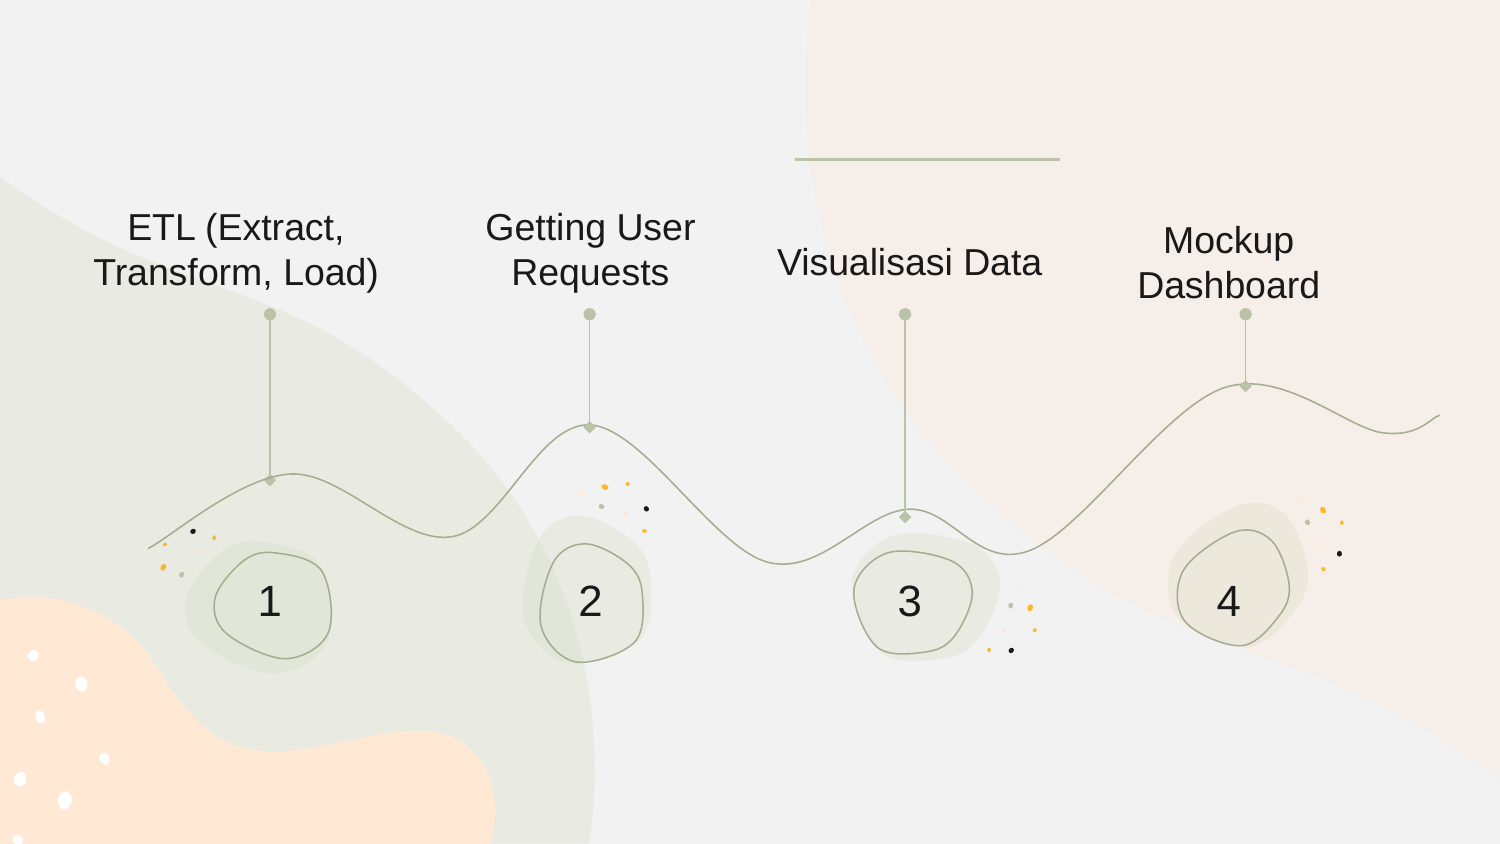

ETL (Extract, Transform, Load)
Getting User Requests
Visualisasi Data
Mockup Dashboard

1
2
3
4
13
13